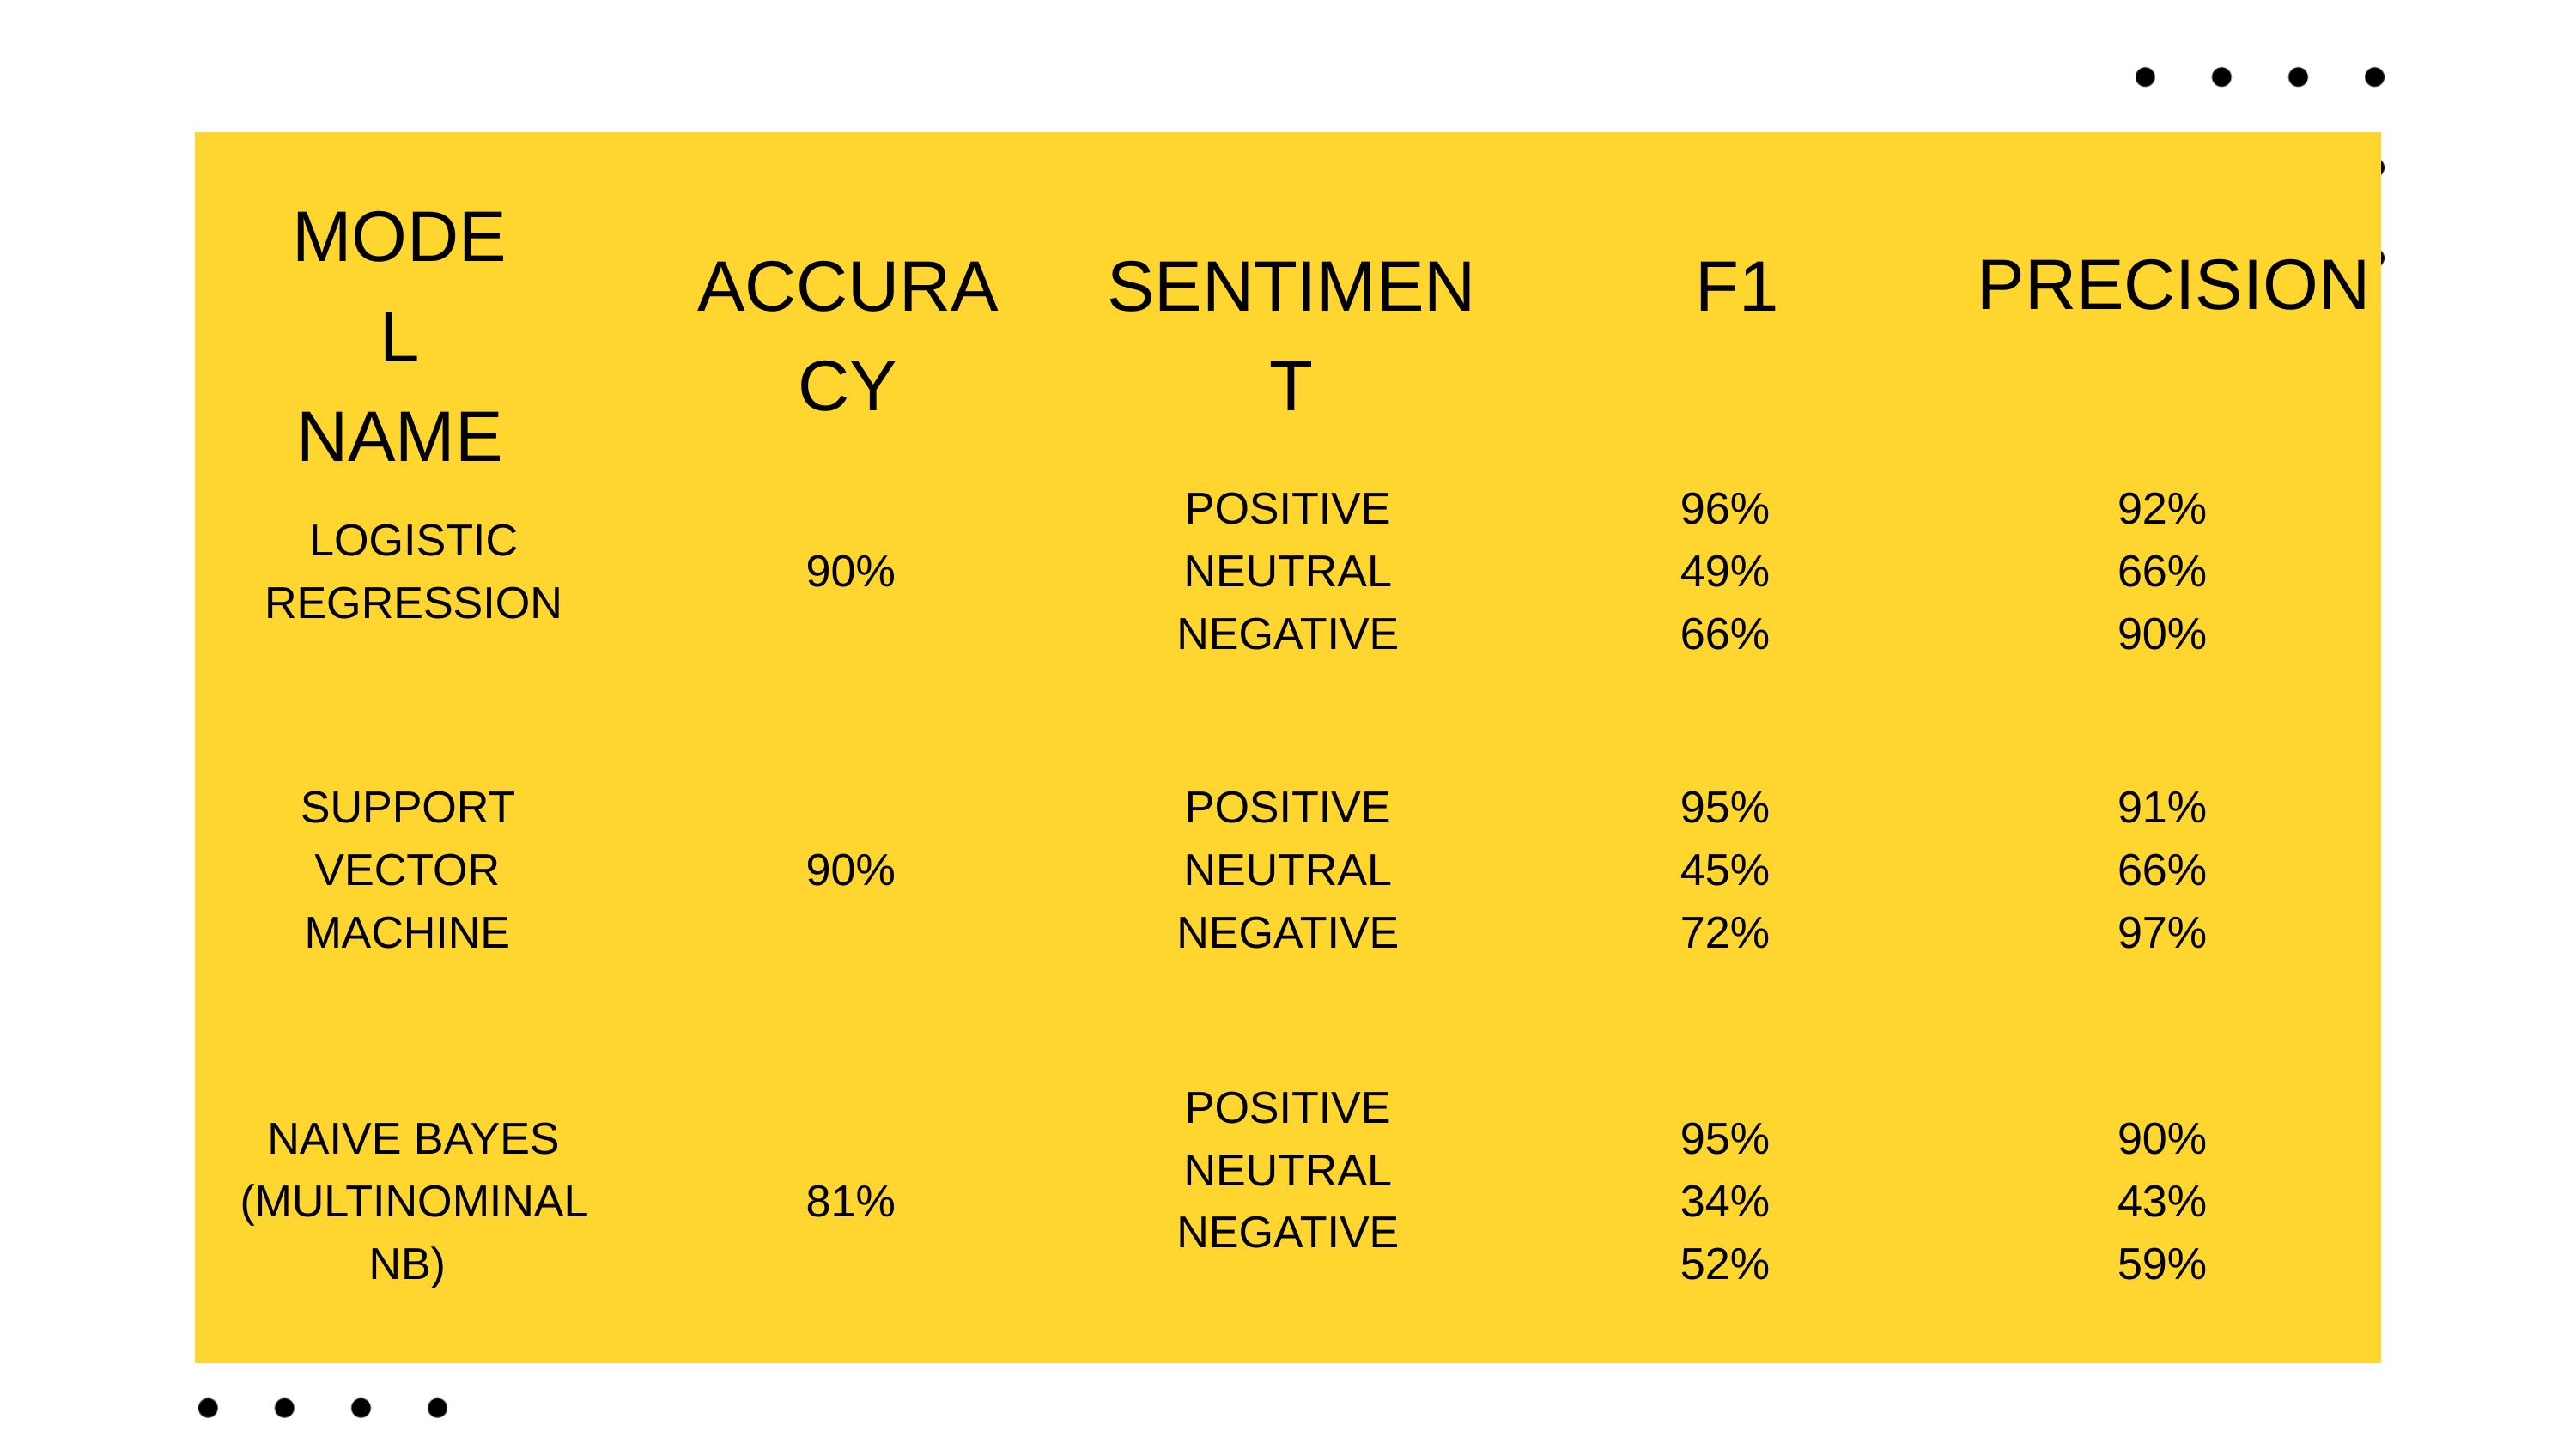

|  |  |  |  |  |
| --- | --- | --- | --- | --- |
| LOGISTIC REGRESSION | 90% | POSITIVE NEUTRAL NEGATIVE | 96% 49% 66% | 92% 66% 90% |
| SUPPORT VECTOR MACHINE | 90% | POSITIVE NEUTRAL NEGATIVE | 95% 45% 72% | 91% 66% 97% |
| NAIVE BAYES (MULTINOMINAL NB) | 81% | POSITIVE NEUTRAL NEGATIVE | 95% 34% 52% | 90% 43% 59% |
MODEL
NAME
PRECISION
ACCURACY
SENTIMENT
F1